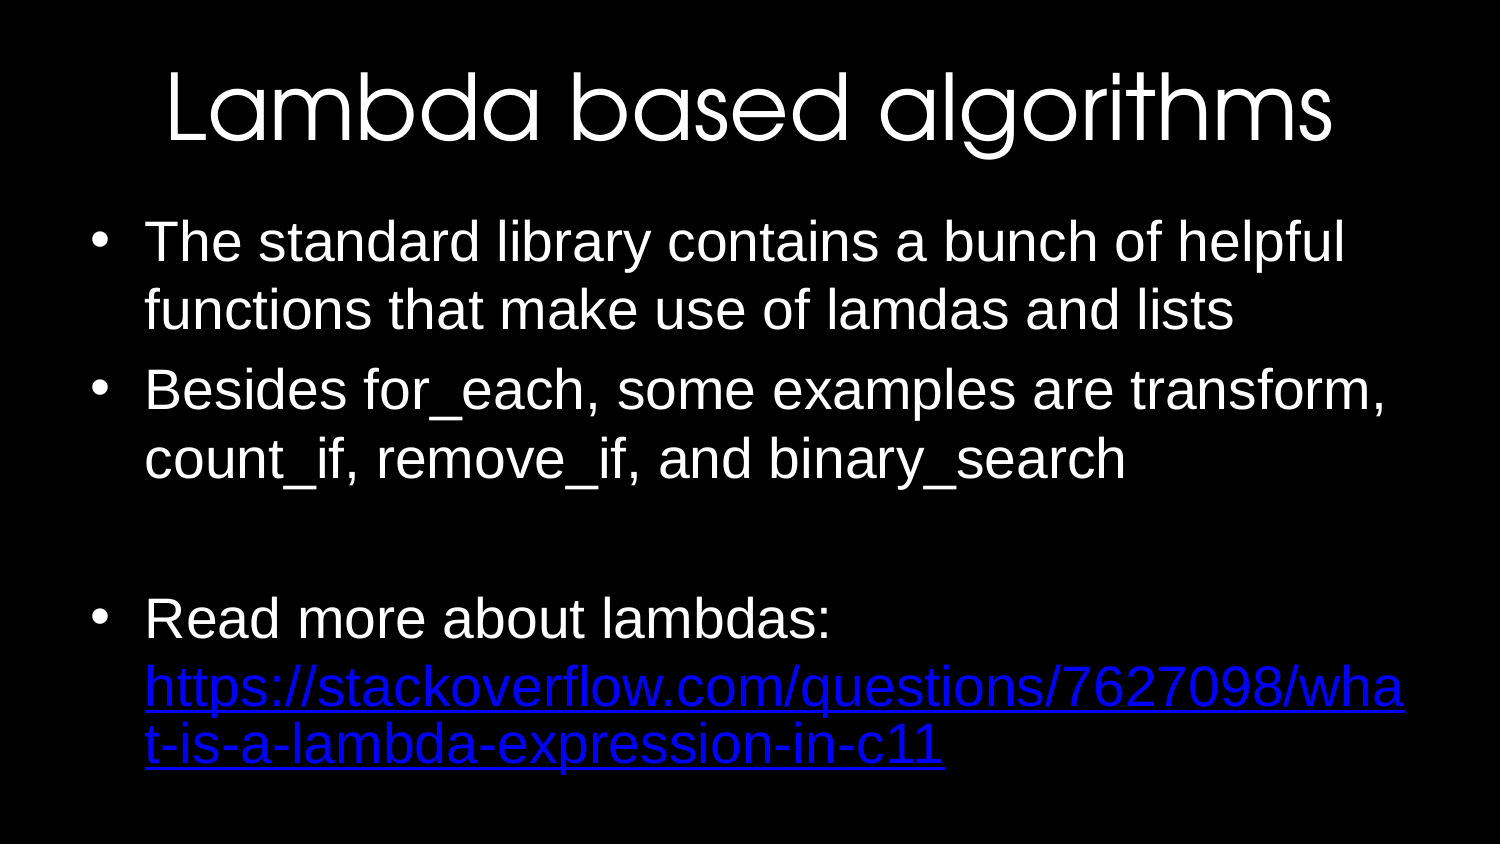

# Lambda based algorithms
The standard library contains a bunch of helpful functions that make use of lamdas and lists
Besides for_each, some examples are transform, count_if, remove_if, and binary_search

Read more about lambdas: https://stackoverflow.com/questions/7627098/what-is-a-lambda-expression-in-c11